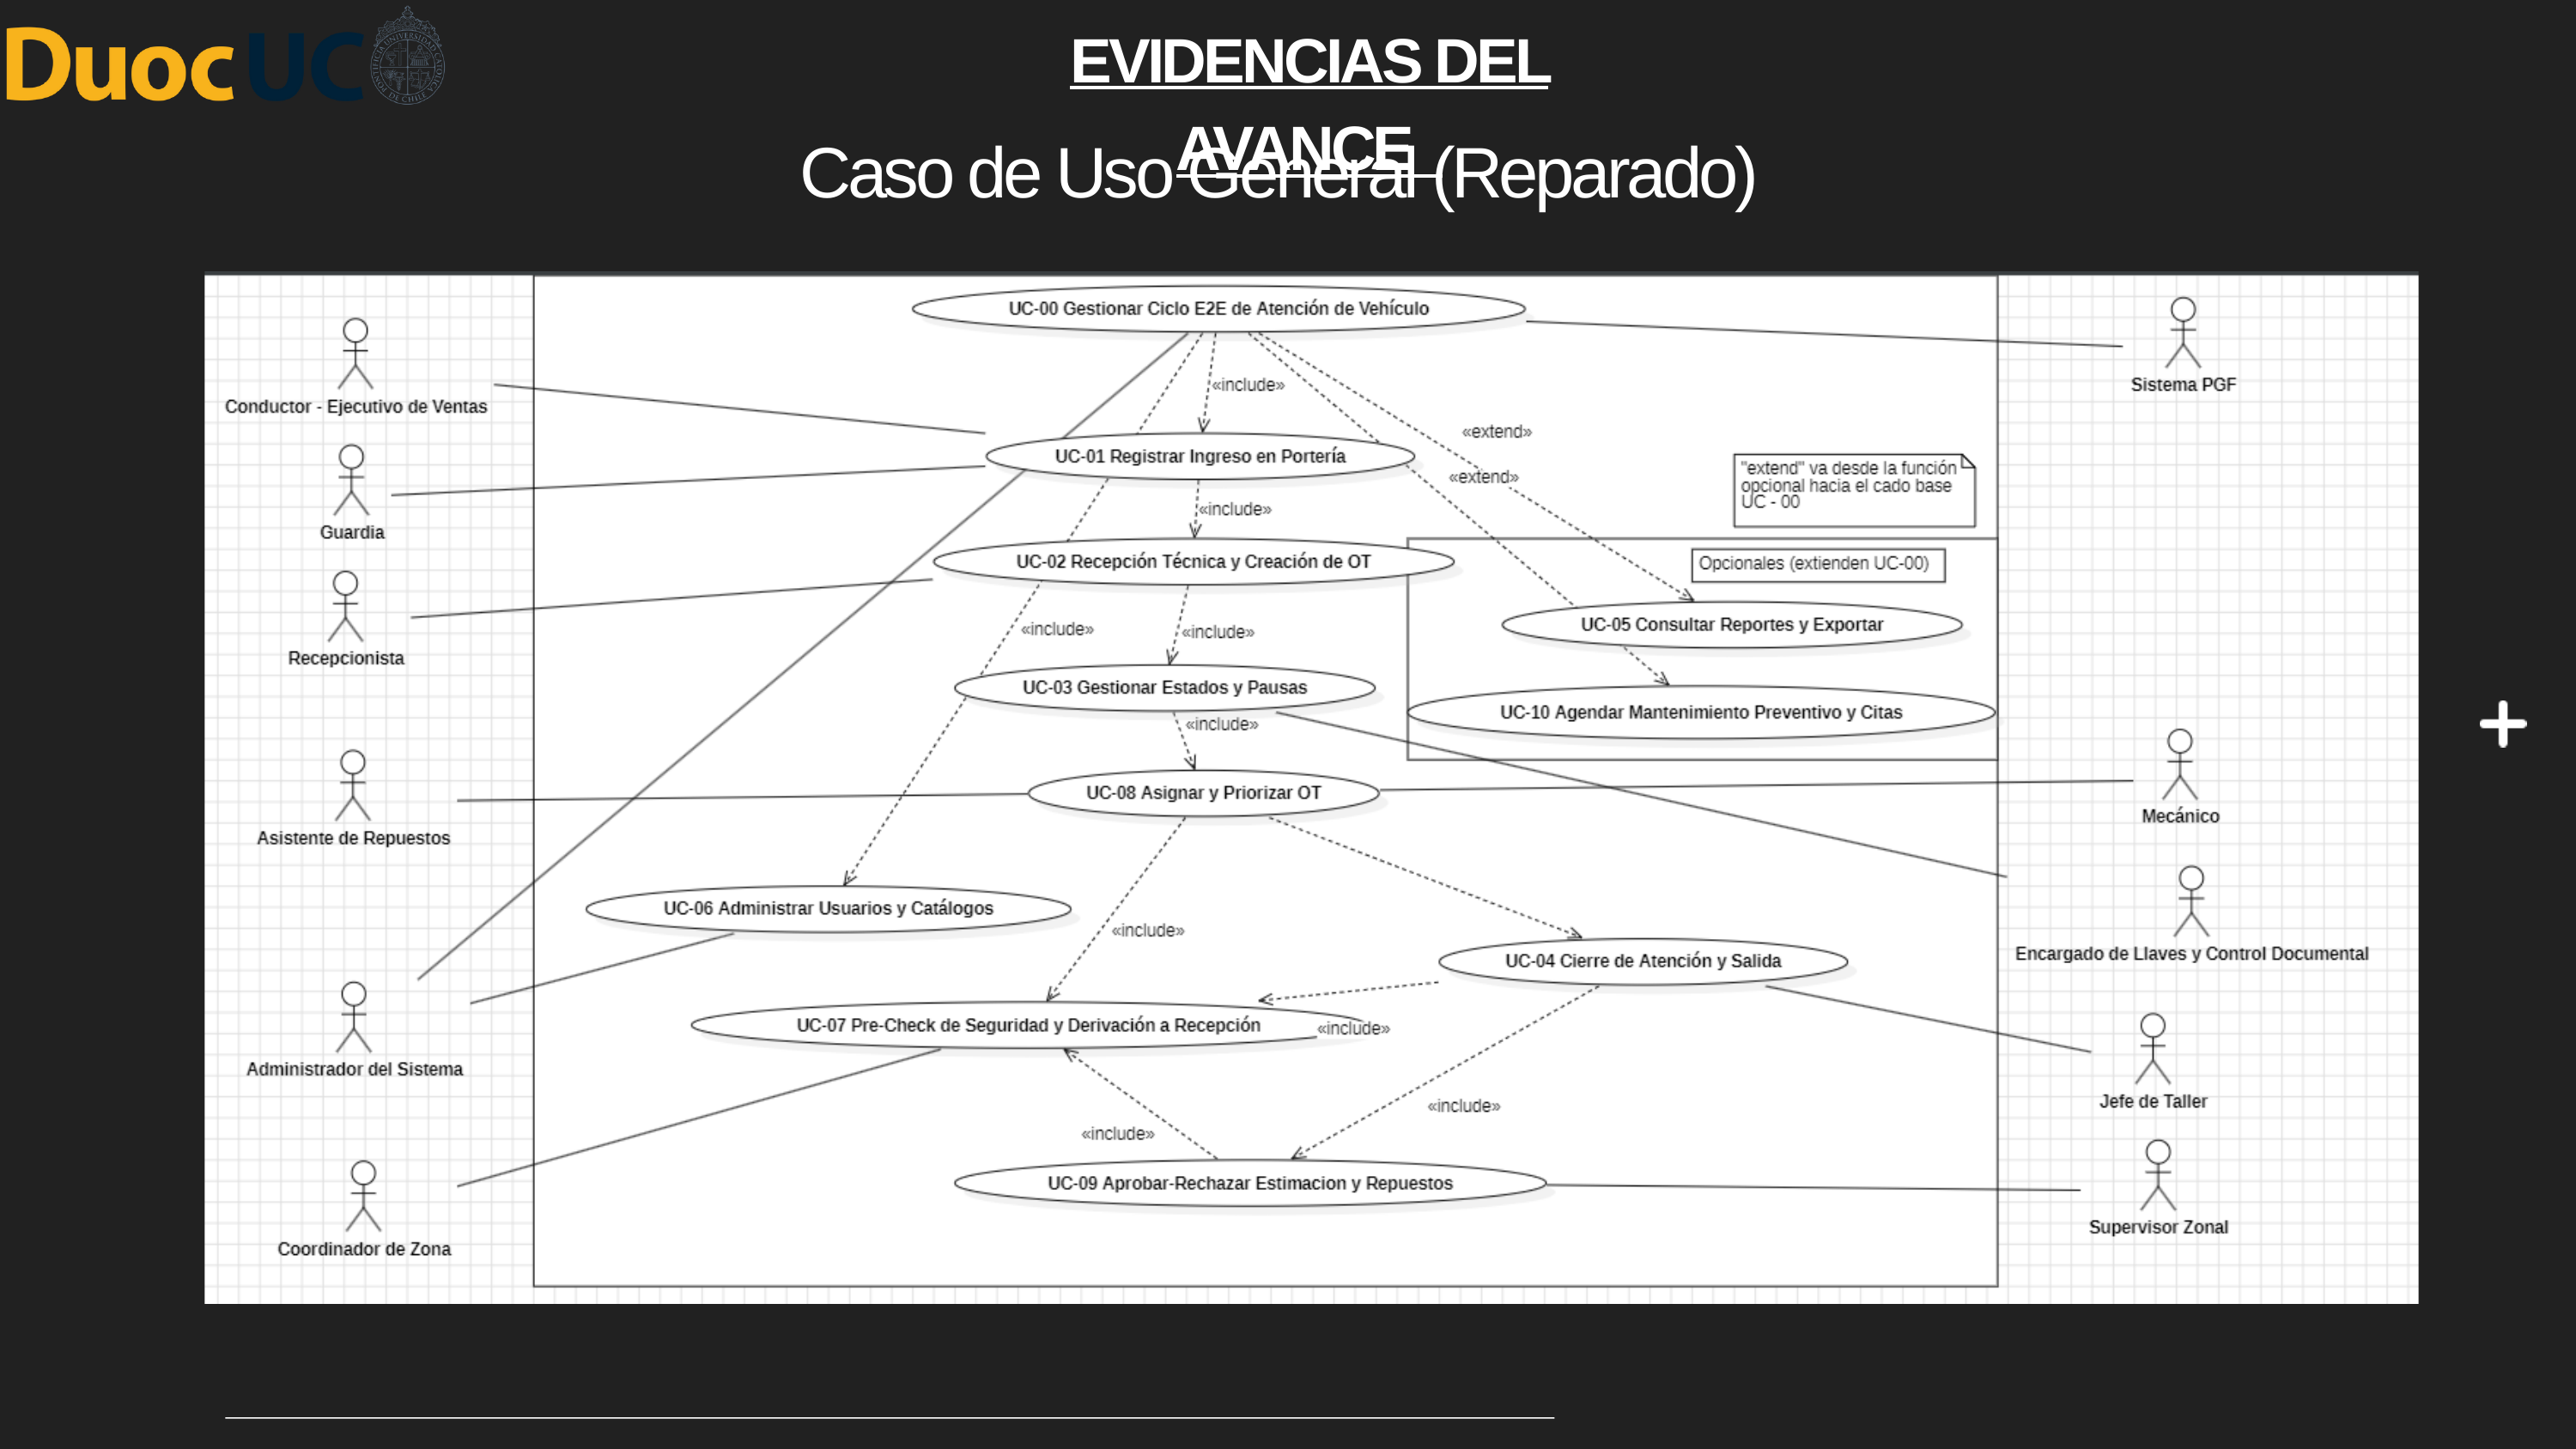

EVIDENCIAS DEL AVANCE
Caso de Uso General (Reparado)